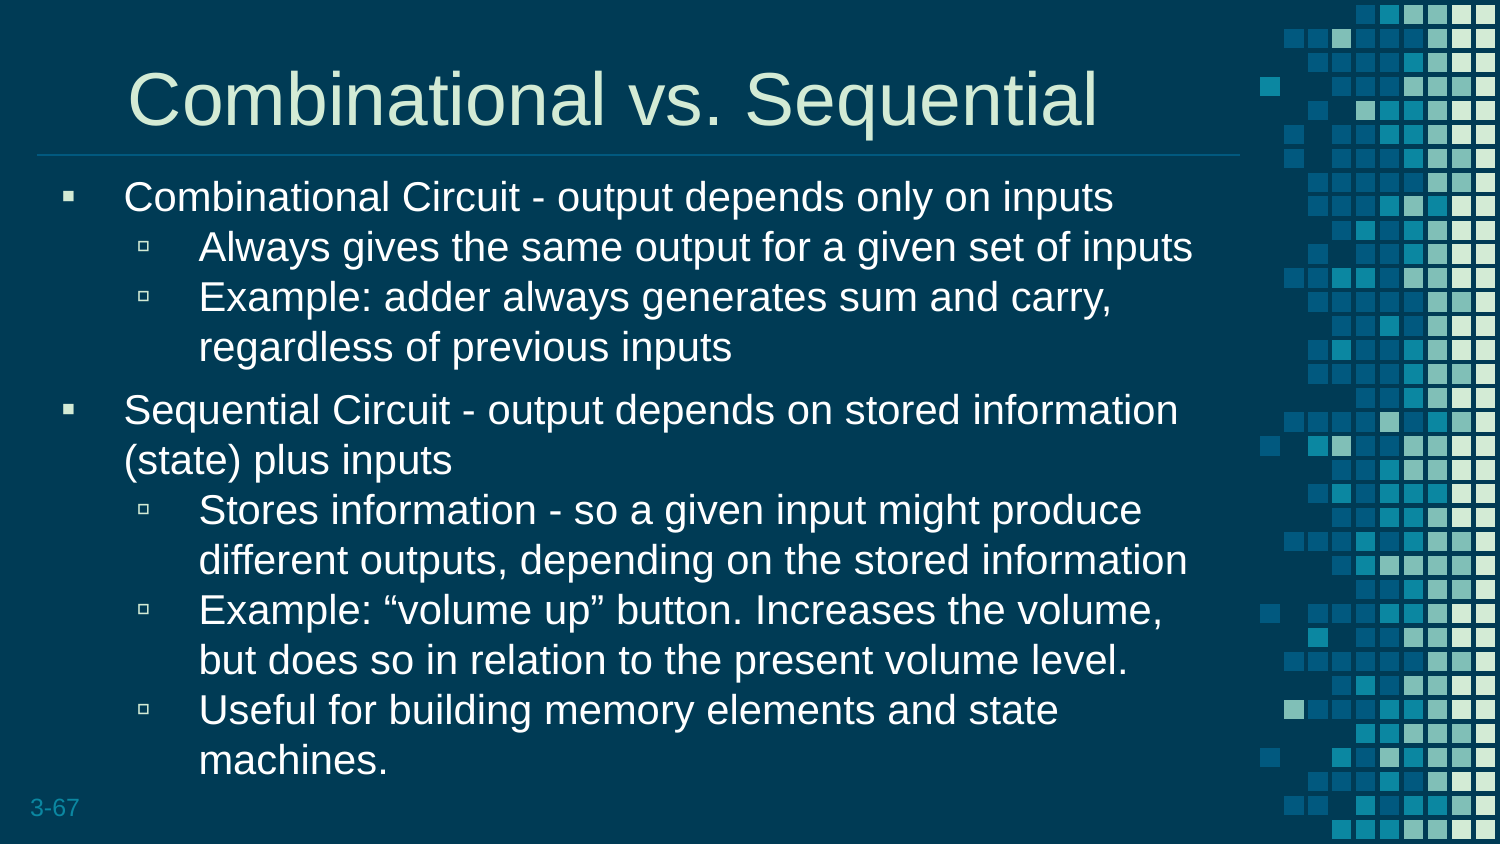

# Combinational vs. Sequential
Combinational Circuit - output depends only on inputs
Always gives the same output for a given set of inputs
Example: adder always generates sum and carry, regardless of previous inputs
Sequential Circuit - output depends on stored information (state) plus inputs
Stores information - so a given input might produce different outputs, depending on the stored information
Example: “volume up” button. Increases the volume, but does so in relation to the present volume level.
Useful for building memory elements and state machines.
3-67